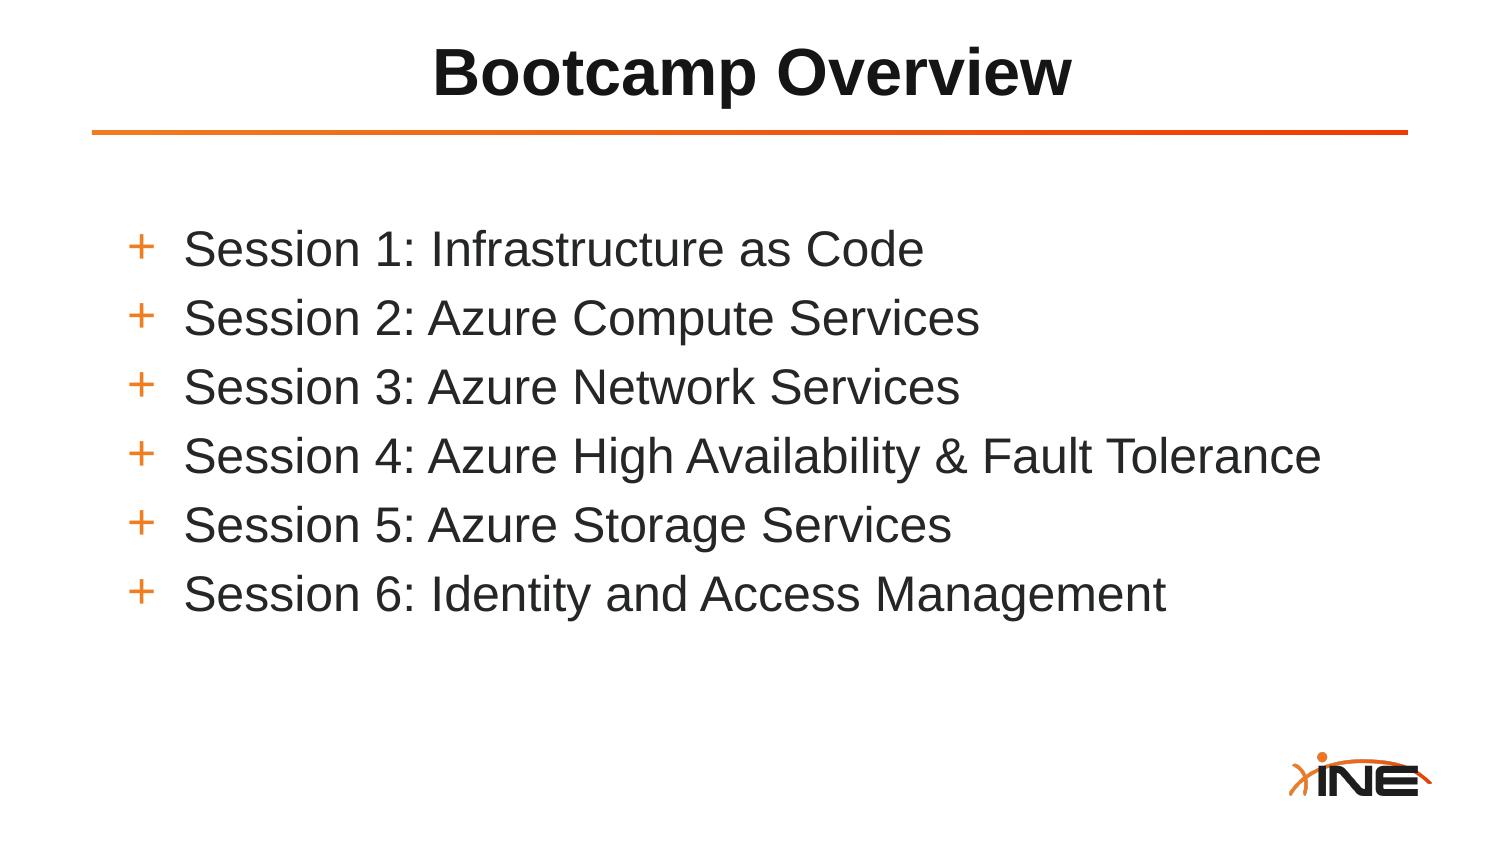

# Bootcamp Overview
Session 1: Infrastructure as Code
Session 2: Azure Compute Services
Session 3: Azure Network Services
Session 4: Azure High Availability & Fault Tolerance
Session 5: Azure Storage Services
Session 6: Identity and Access Management